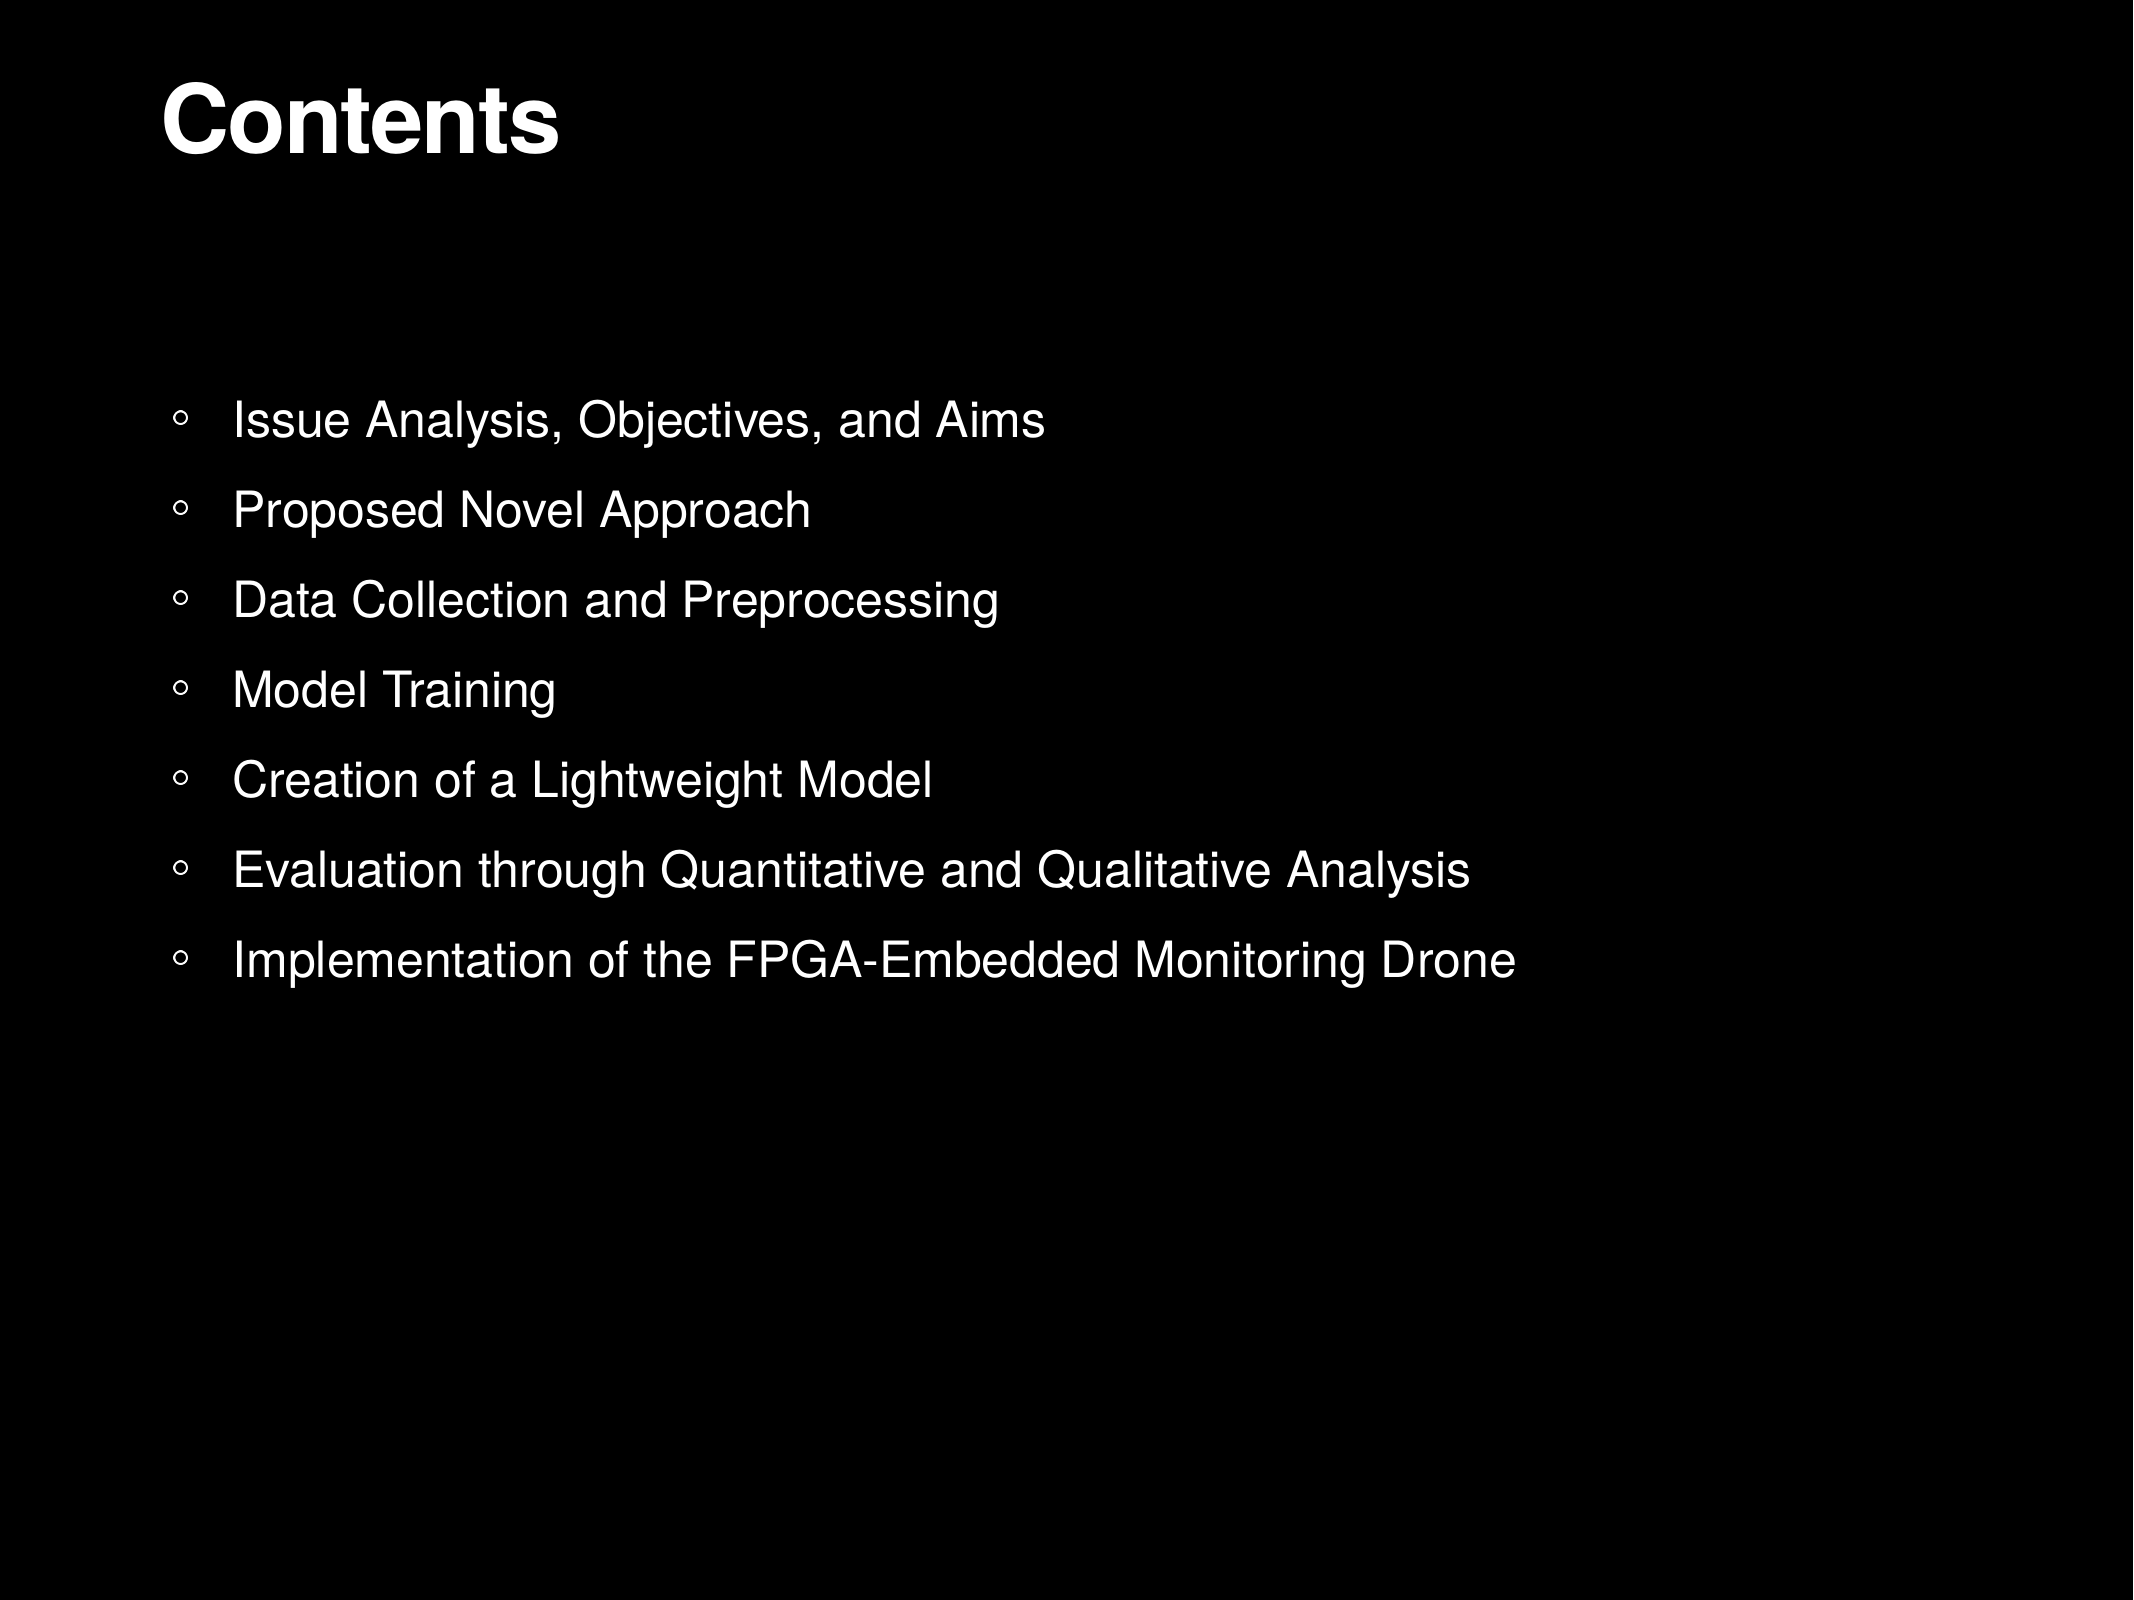

# Contents
Issue Analysis, Objectives, and Aims
Proposed Novel Approach
Data Collection and Preprocessing
Model Training
Creation of a Lightweight Model
Evaluation through Quantitative and Qualitative Analysis
Implementation of the FPGA-Embedded Monitoring Drone